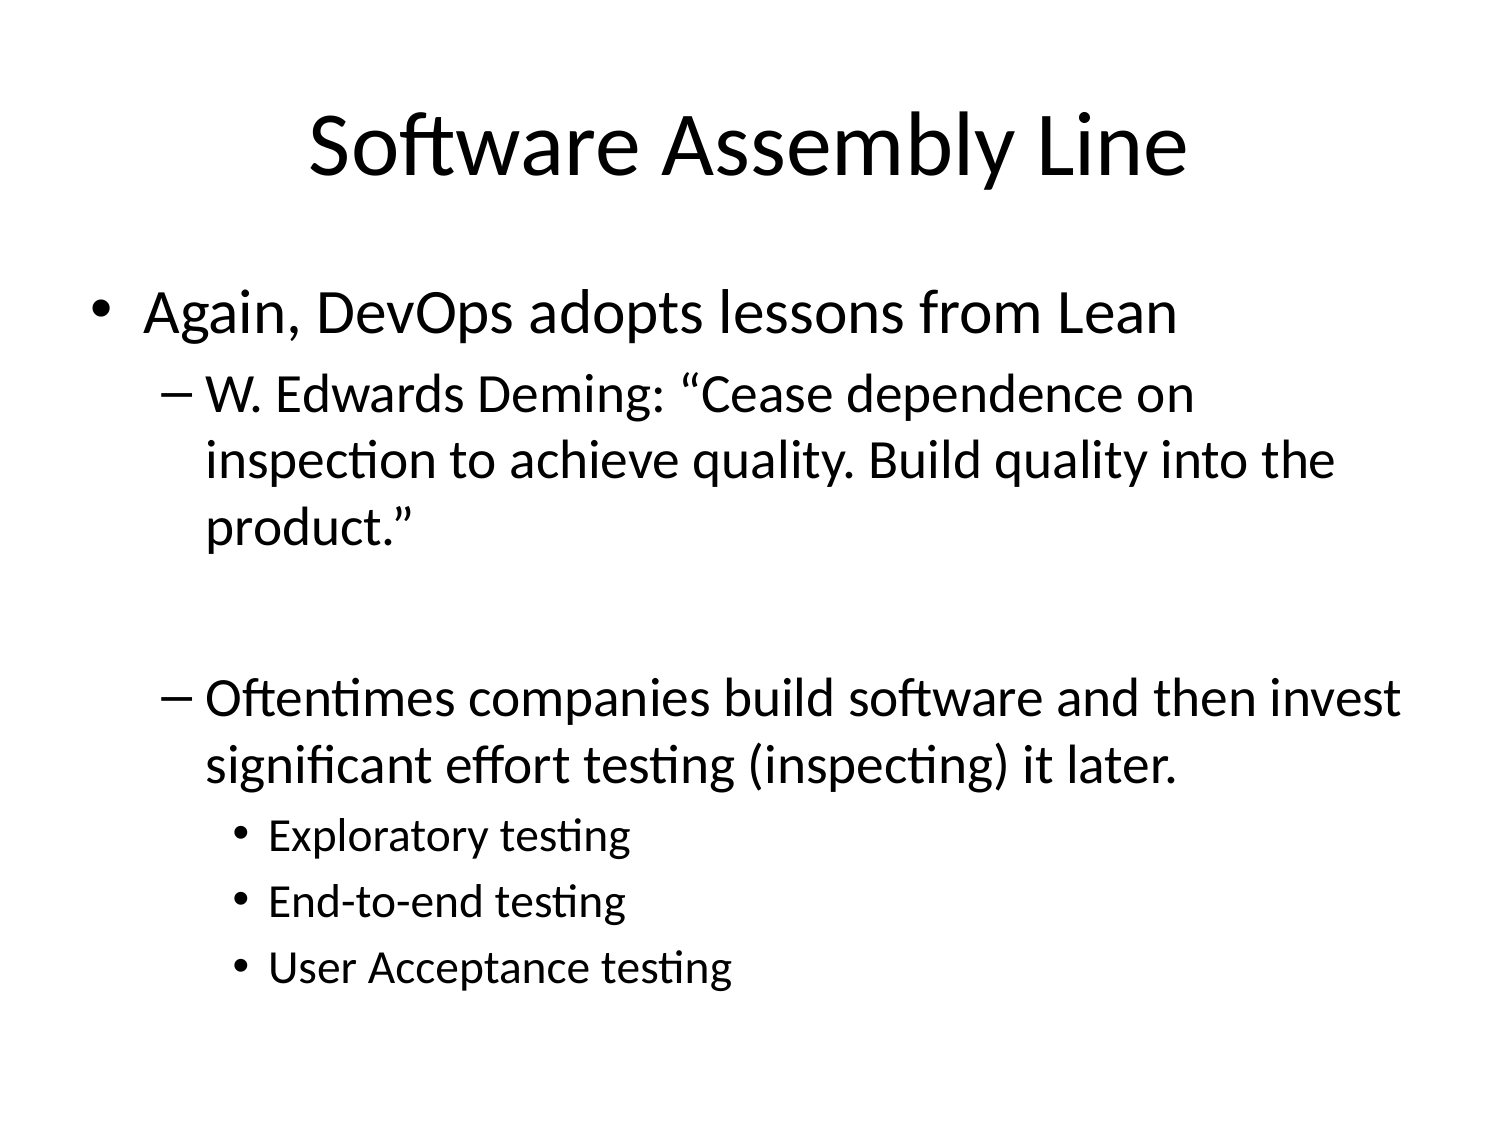

# Software Assembly Line
Again, DevOps adopts lessons from Lean
W. Edwards Deming: “Cease dependence on inspection to achieve quality. Build quality into the product.”

Oftentimes companies build software and then invest significant effort testing (inspecting) it later.
Exploratory testing
End-to-end testing
User Acceptance testing